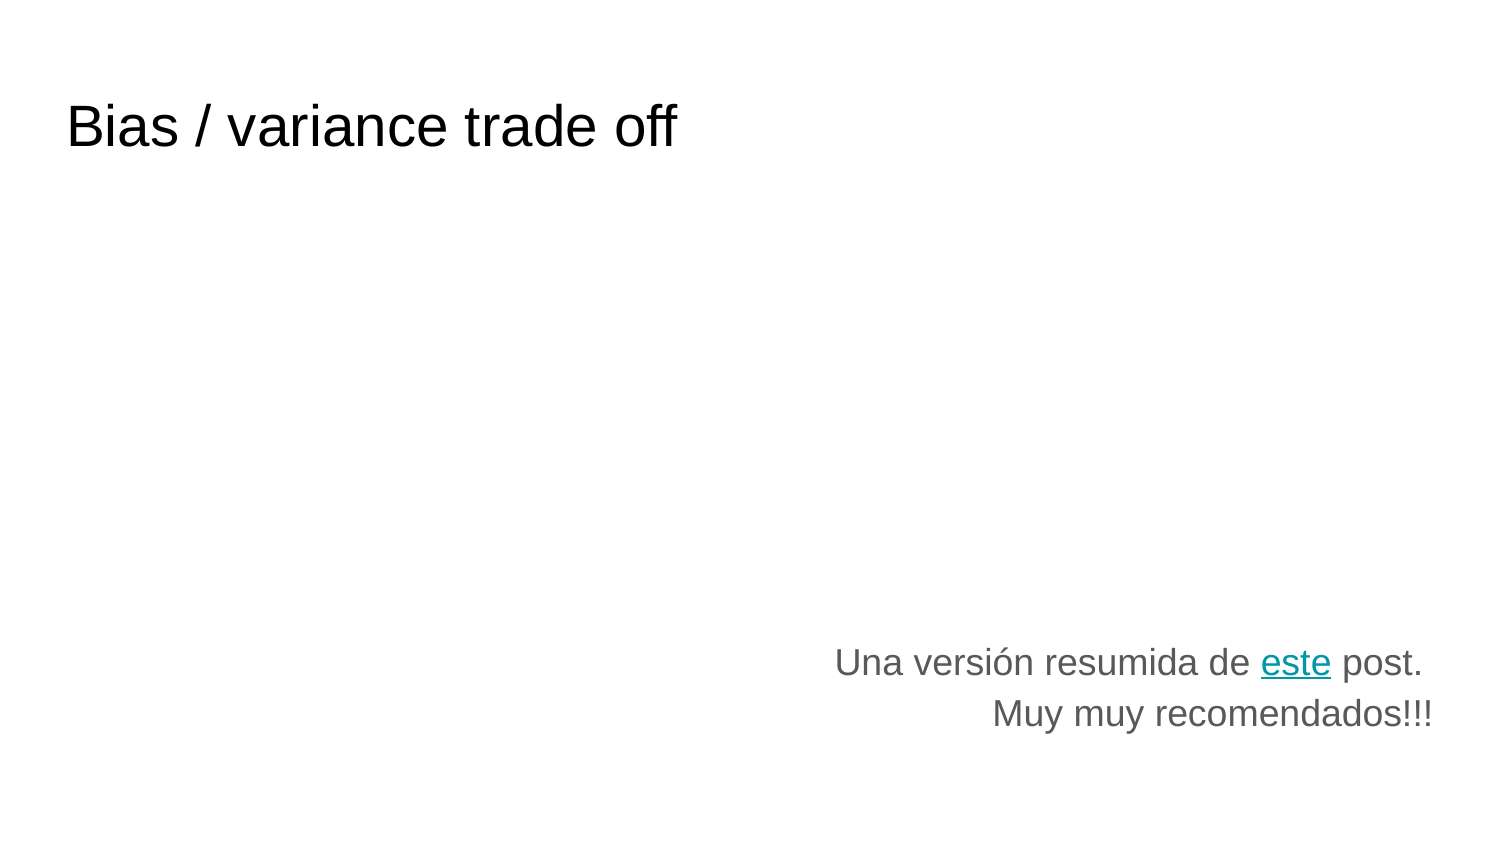

# Bias / variance trade off
Una versión resumida de este post.
Muy muy recomendados!!!